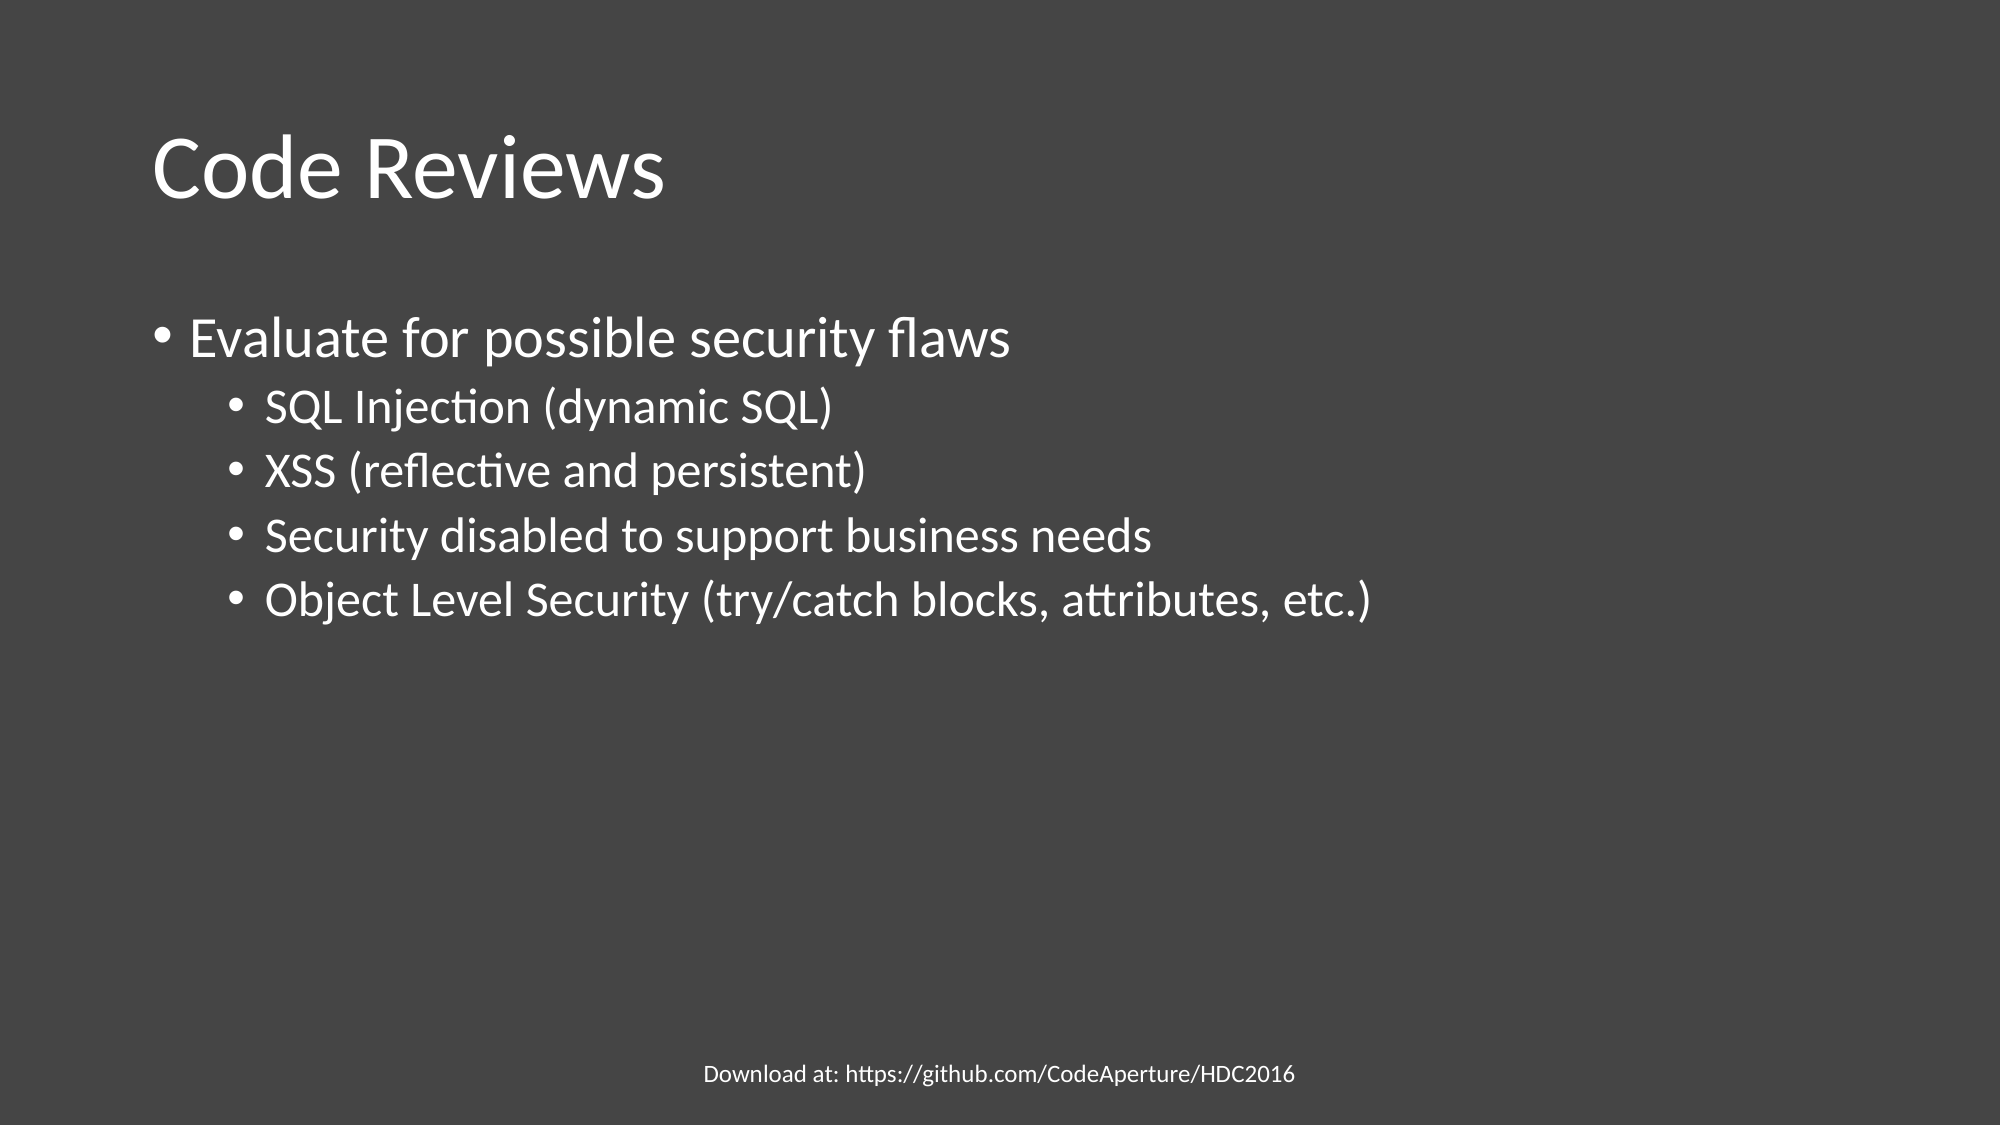

# Code Reviews
Evaluate for possible security flaws
SQL Injection (dynamic SQL)
XSS (reflective and persistent)
Security disabled to support business needs
Object Level Security (try/catch blocks, attributes, etc.)

Download at: https://github.com/CodeAperture/HDC2016